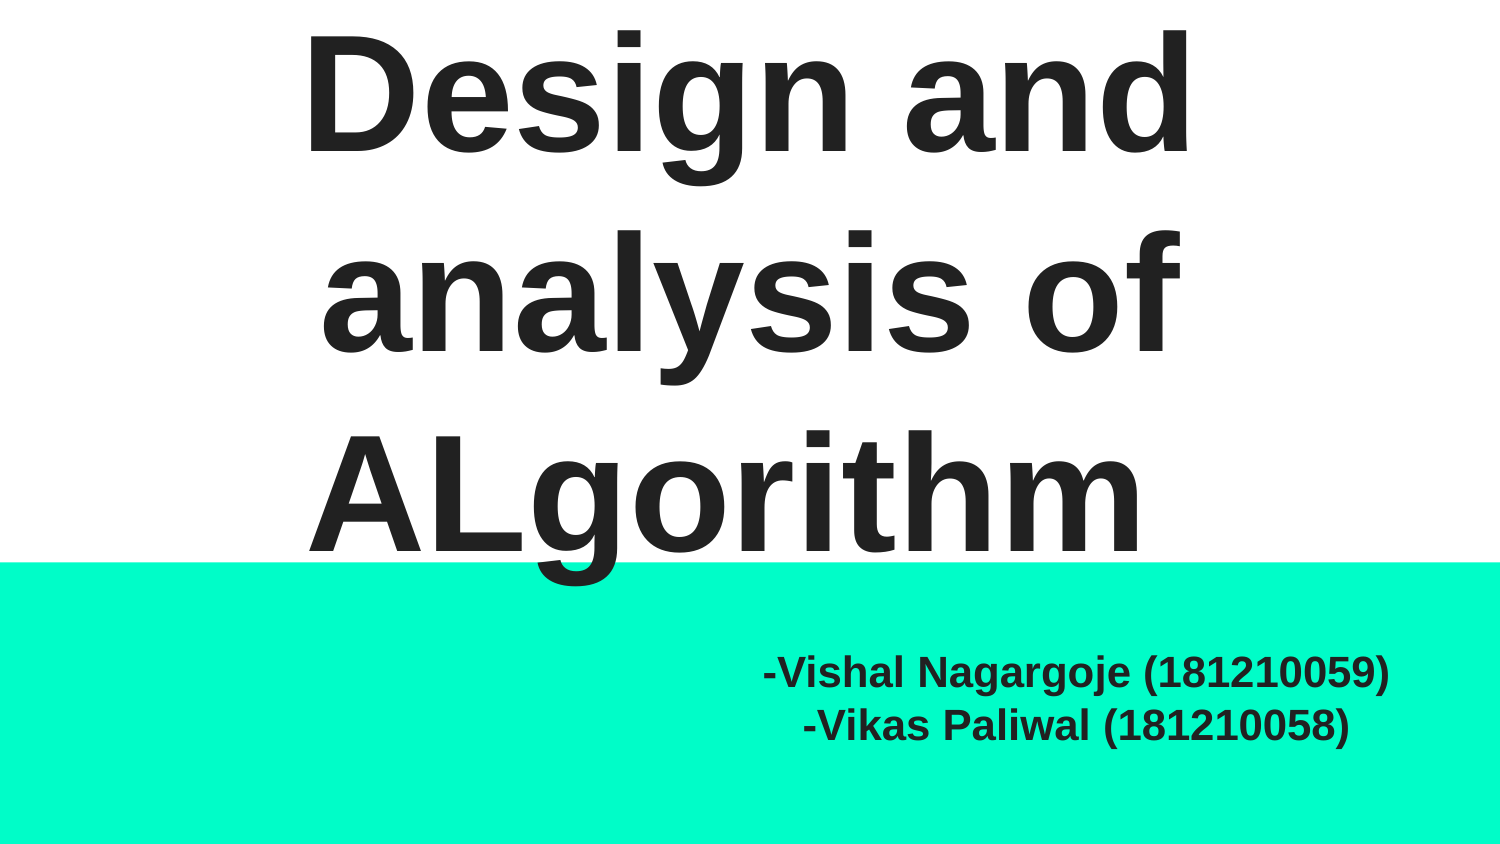

# Design and analysis of ALgorithm
-Vishal Nagargoje (181210059)
-Vikas Paliwal (181210058)